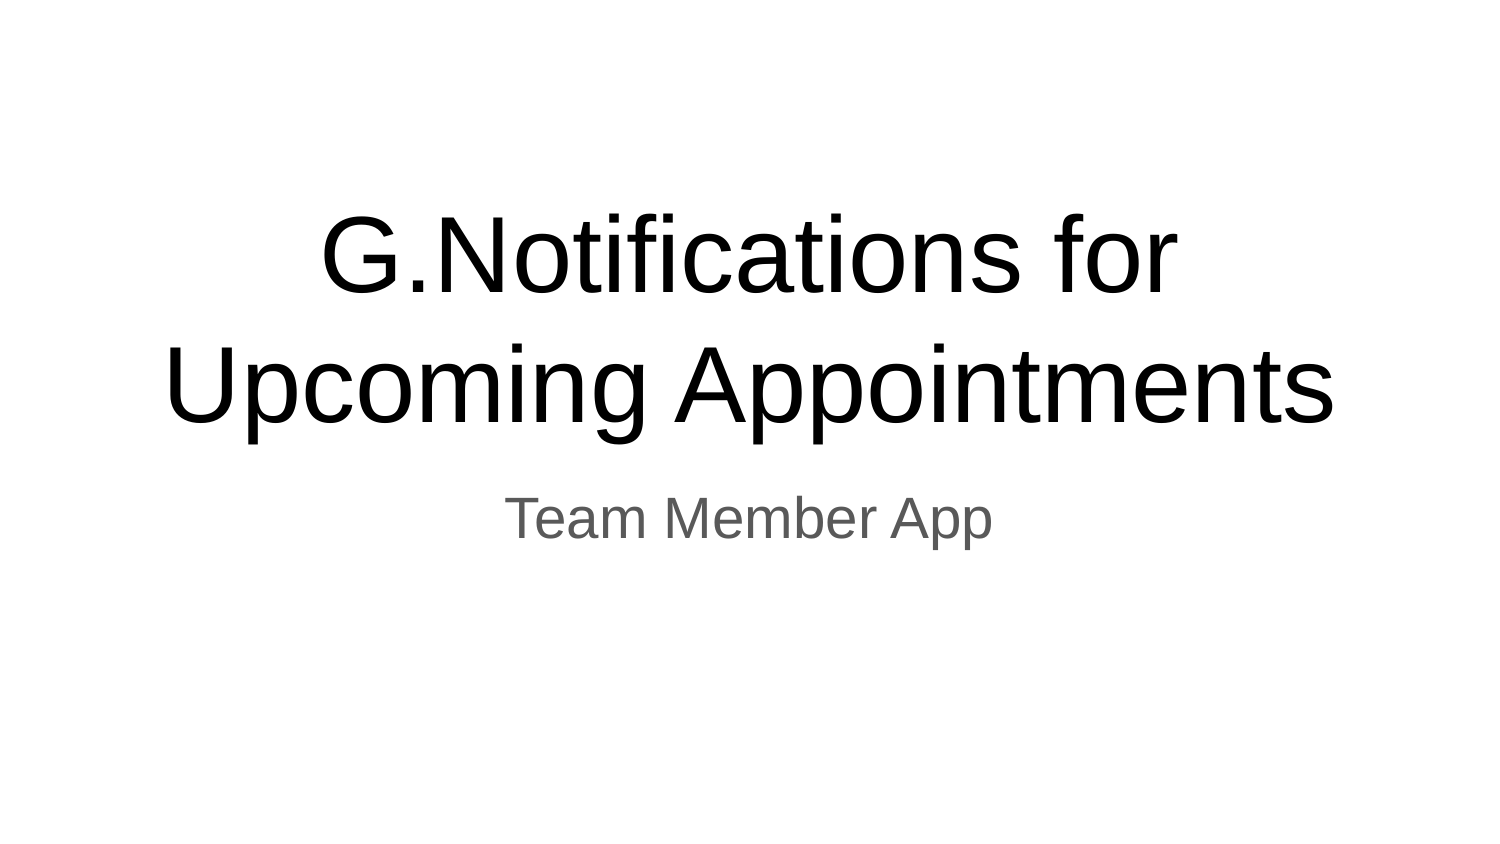

# G.Notifications for Upcoming Appointments
Team Member App